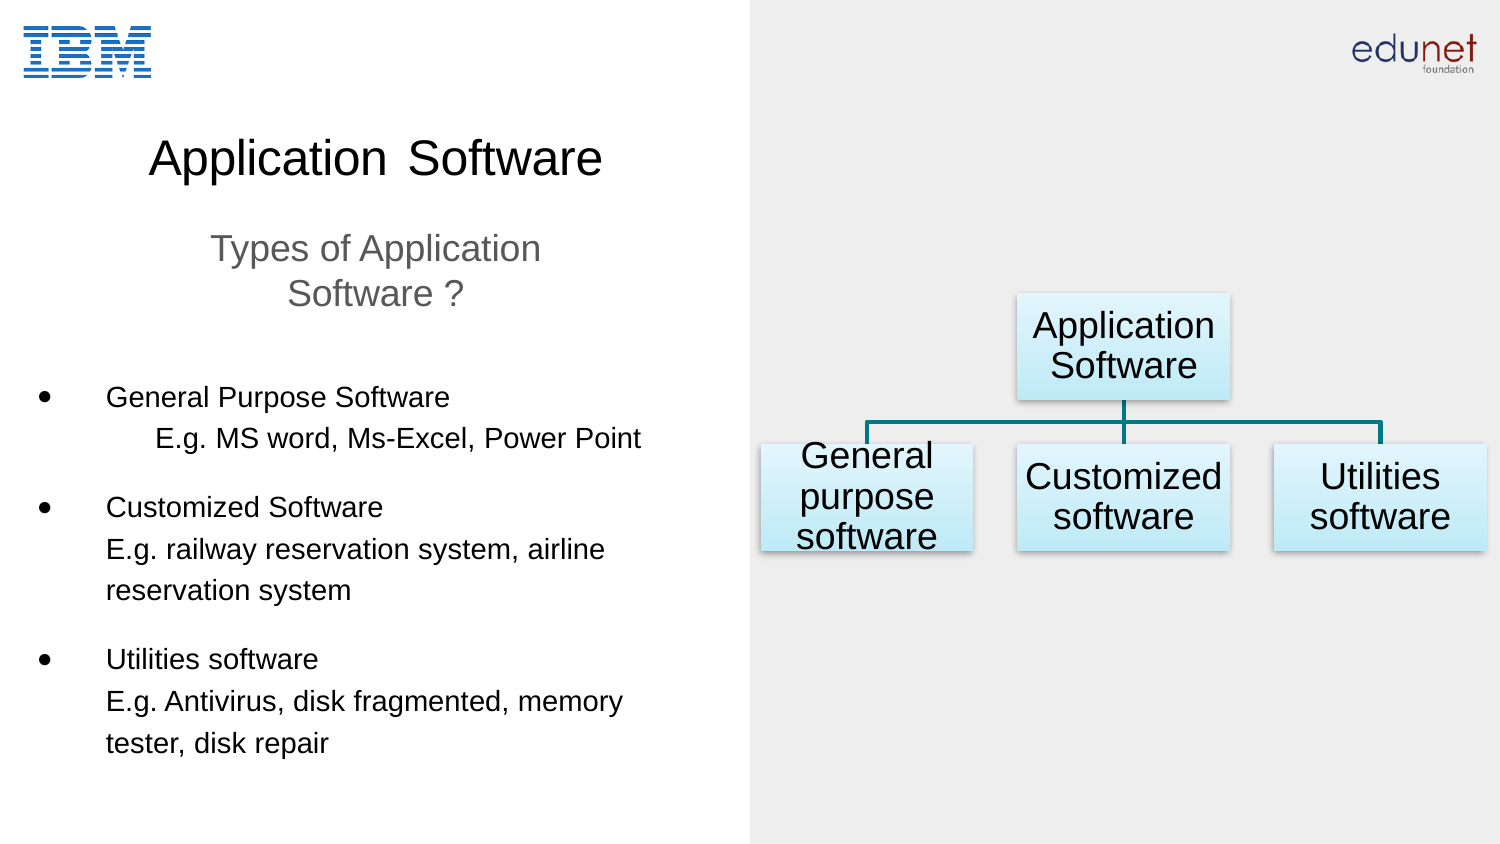

# Application Software
Application Software
General purpose software
Customized software
Utilities software
 Types of Application  Software ?
General Purpose Software                                  E.g. MS word, Ms-Excel, Power Point
Customized Software                                E.g. railway reservation system, airline reservation system
Utilities software                                         E.g. Antivirus, disk fragmented, memory tester, disk repair